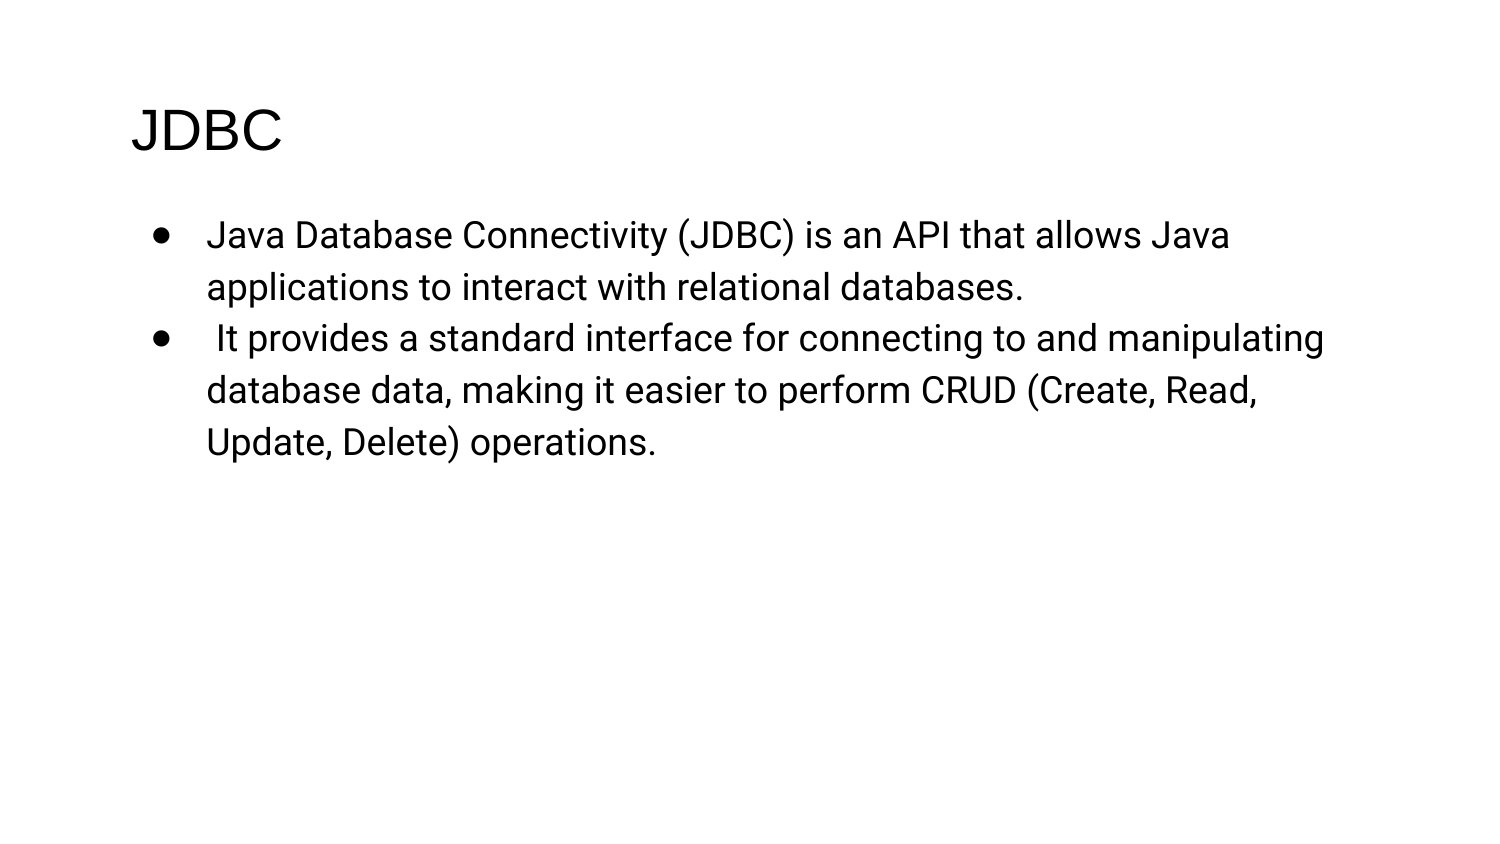

# JDBC
Java Database Connectivity (JDBC) is an API that allows Java applications to interact with relational databases.
 It provides a standard interface for connecting to and manipulating database data, making it easier to perform CRUD (Create, Read, Update, Delete) operations.